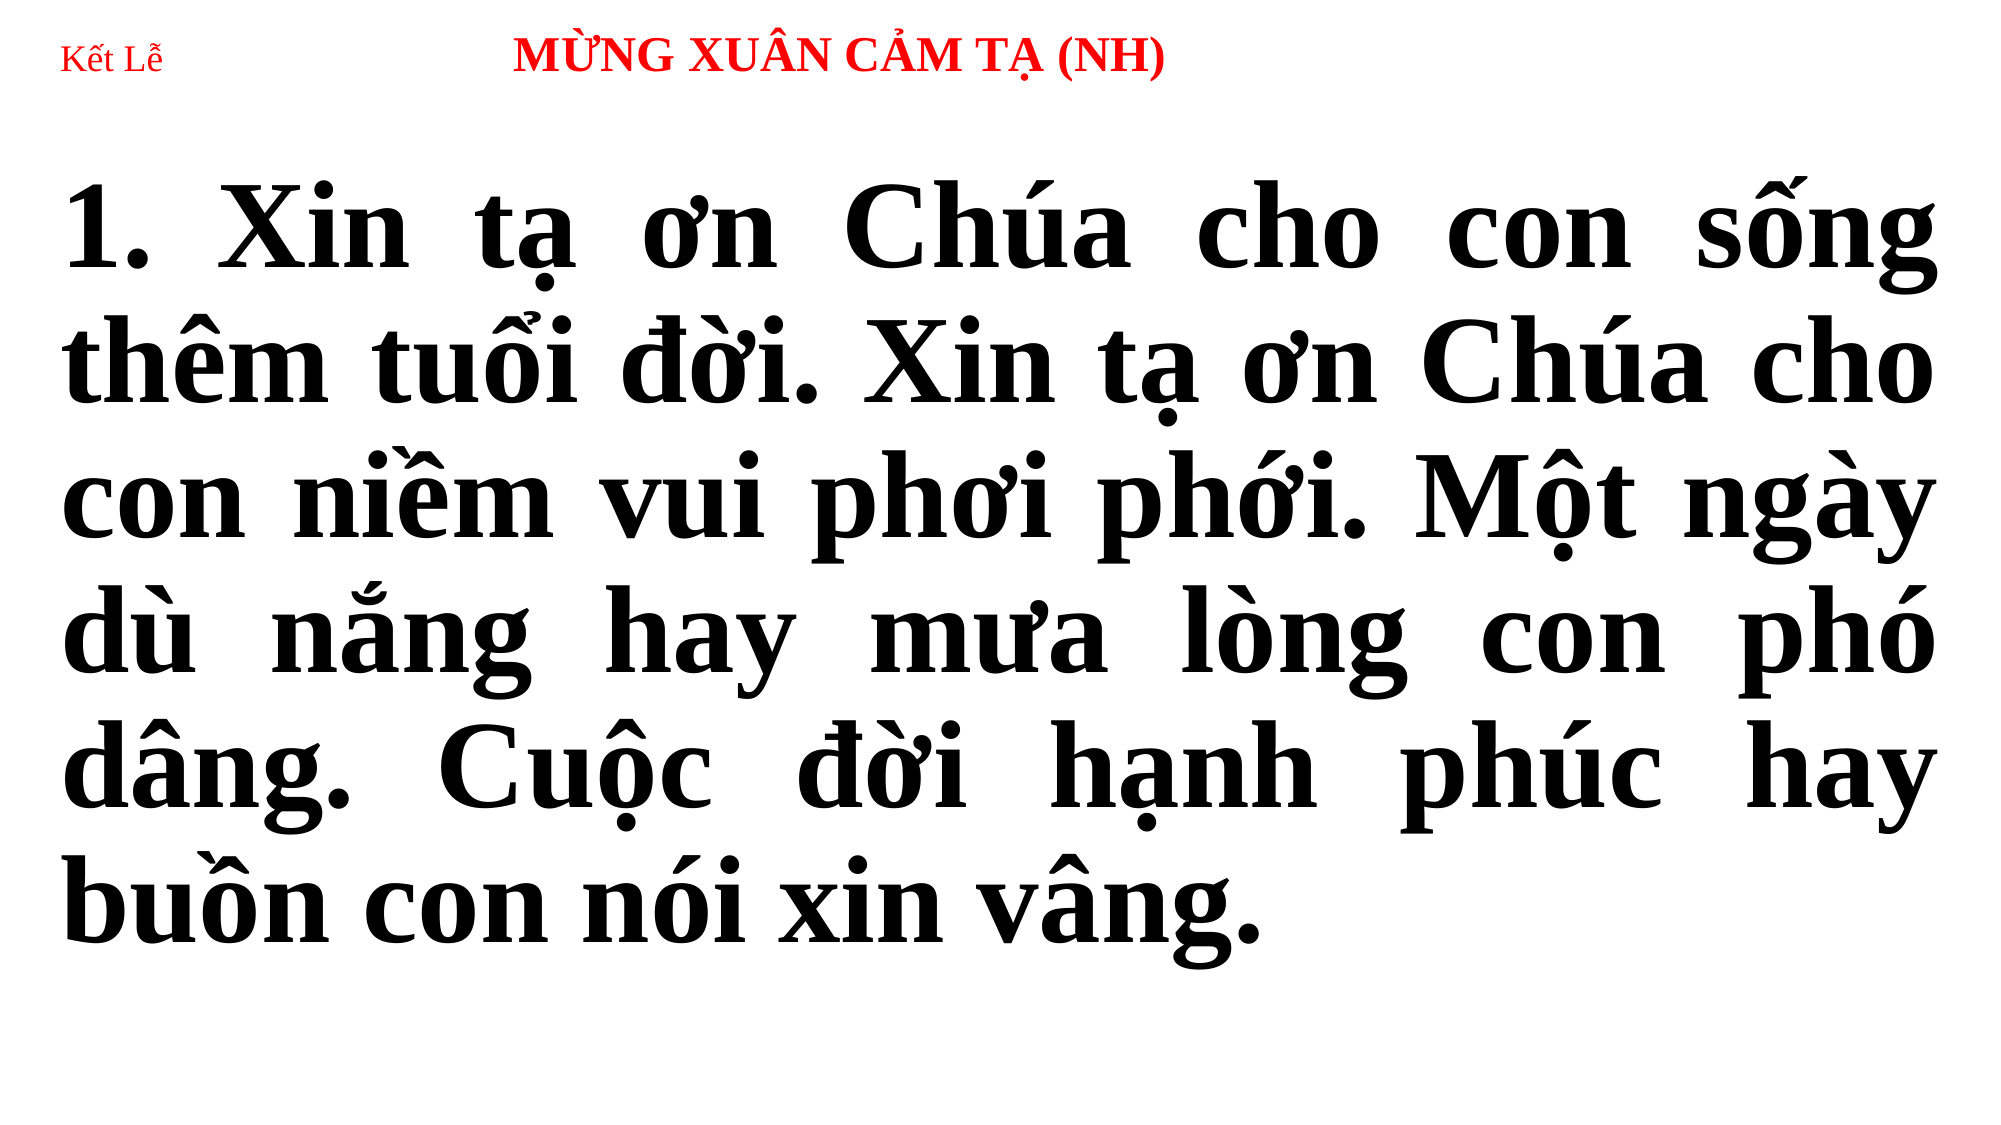

# Kết Lễ                                   MỪNG XUÂN CẢM TẠ (NH)
1. Xin tạ ơn Chúa cho con sống thêm tuổi đời. Xin tạ ơn Chúa cho con niềm vui phơi phới. Một ngày dù nắng hay mưa lòng con phó dâng. Cuộc đời hạnh phúc hay buồn con nói xin vâng.